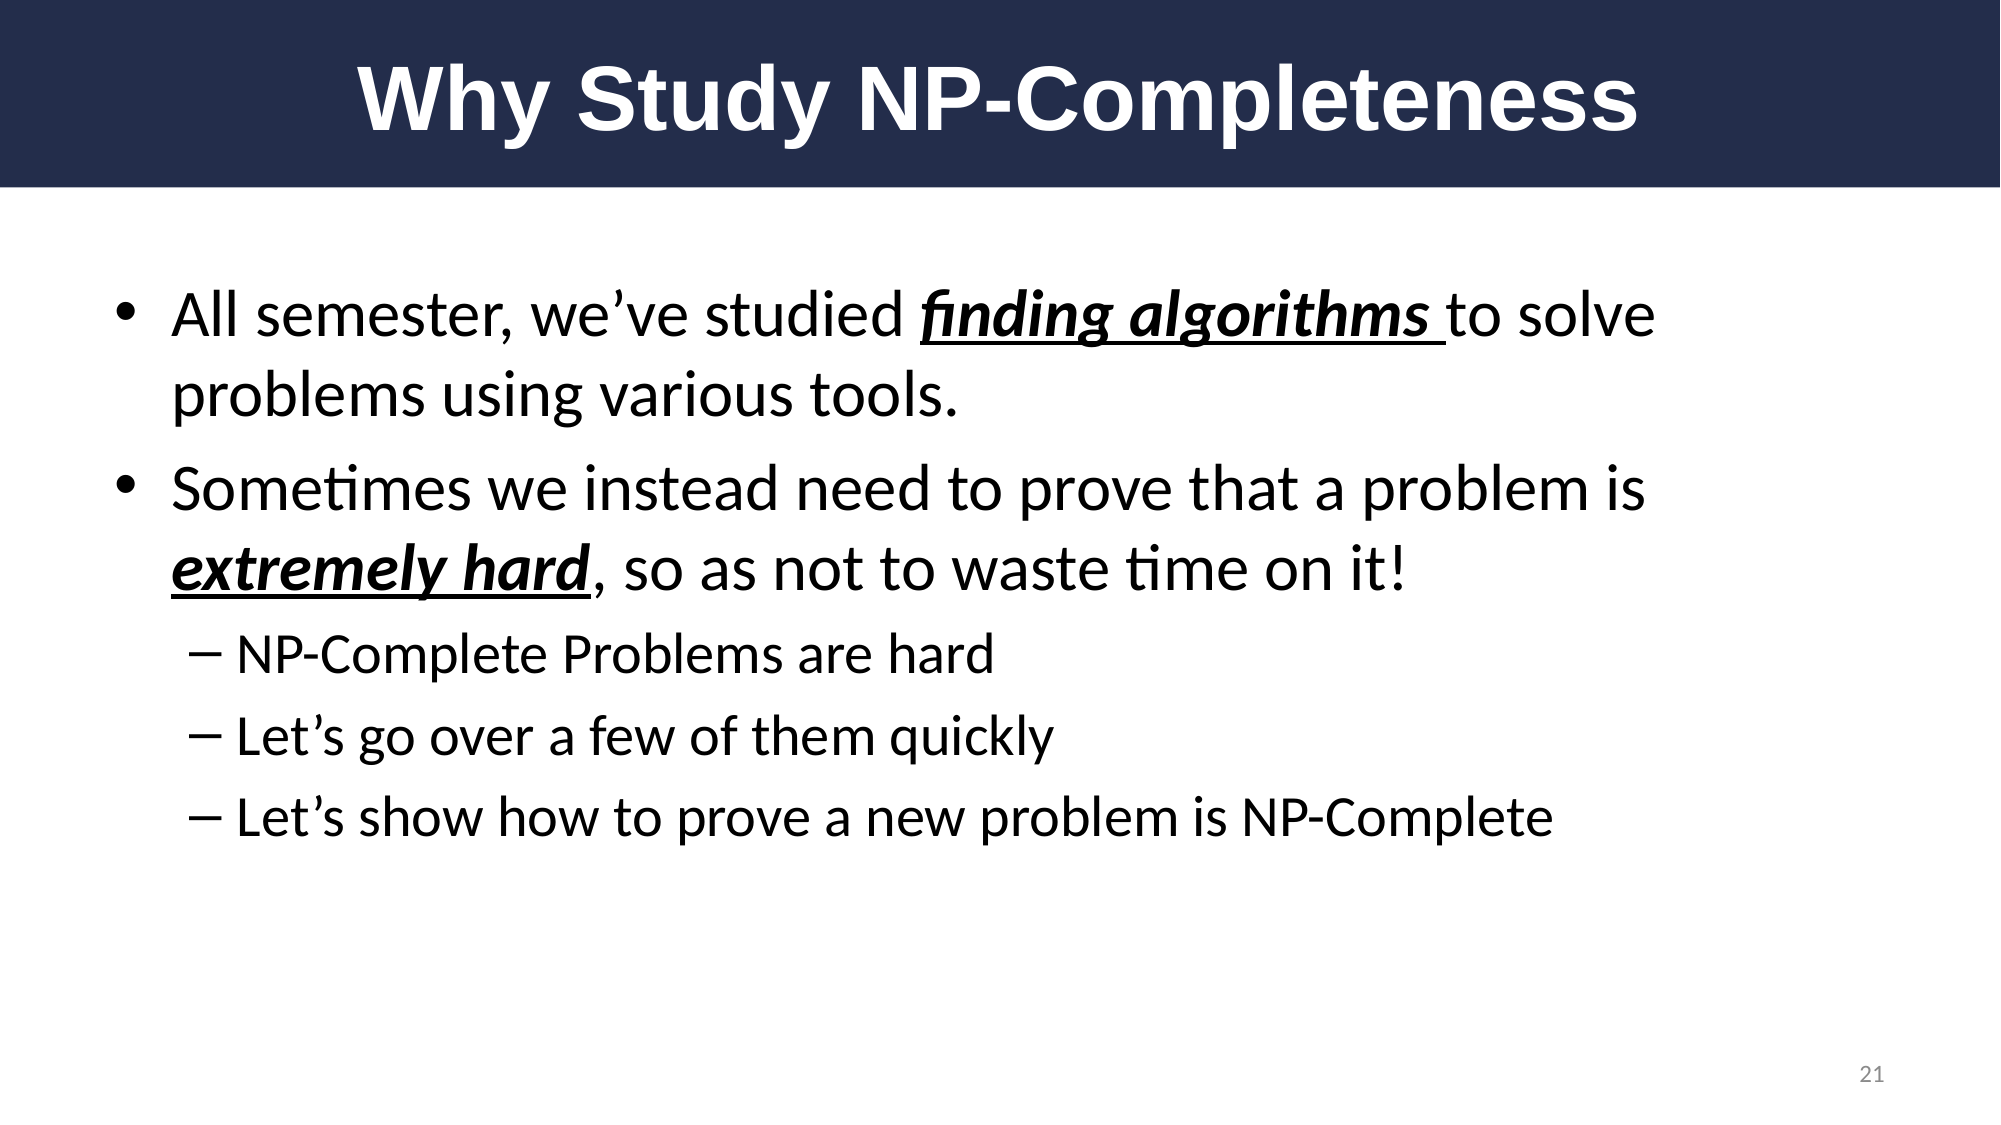

# Why Study NP-Completeness
All semester, we’ve studied finding algorithms to solve problems using various tools.
Sometimes we instead need to prove that a problem is extremely hard, so as not to waste time on it!
NP-Complete Problems are hard
Let’s go over a few of them quickly
Let’s show how to prove a new problem is NP-Complete
21